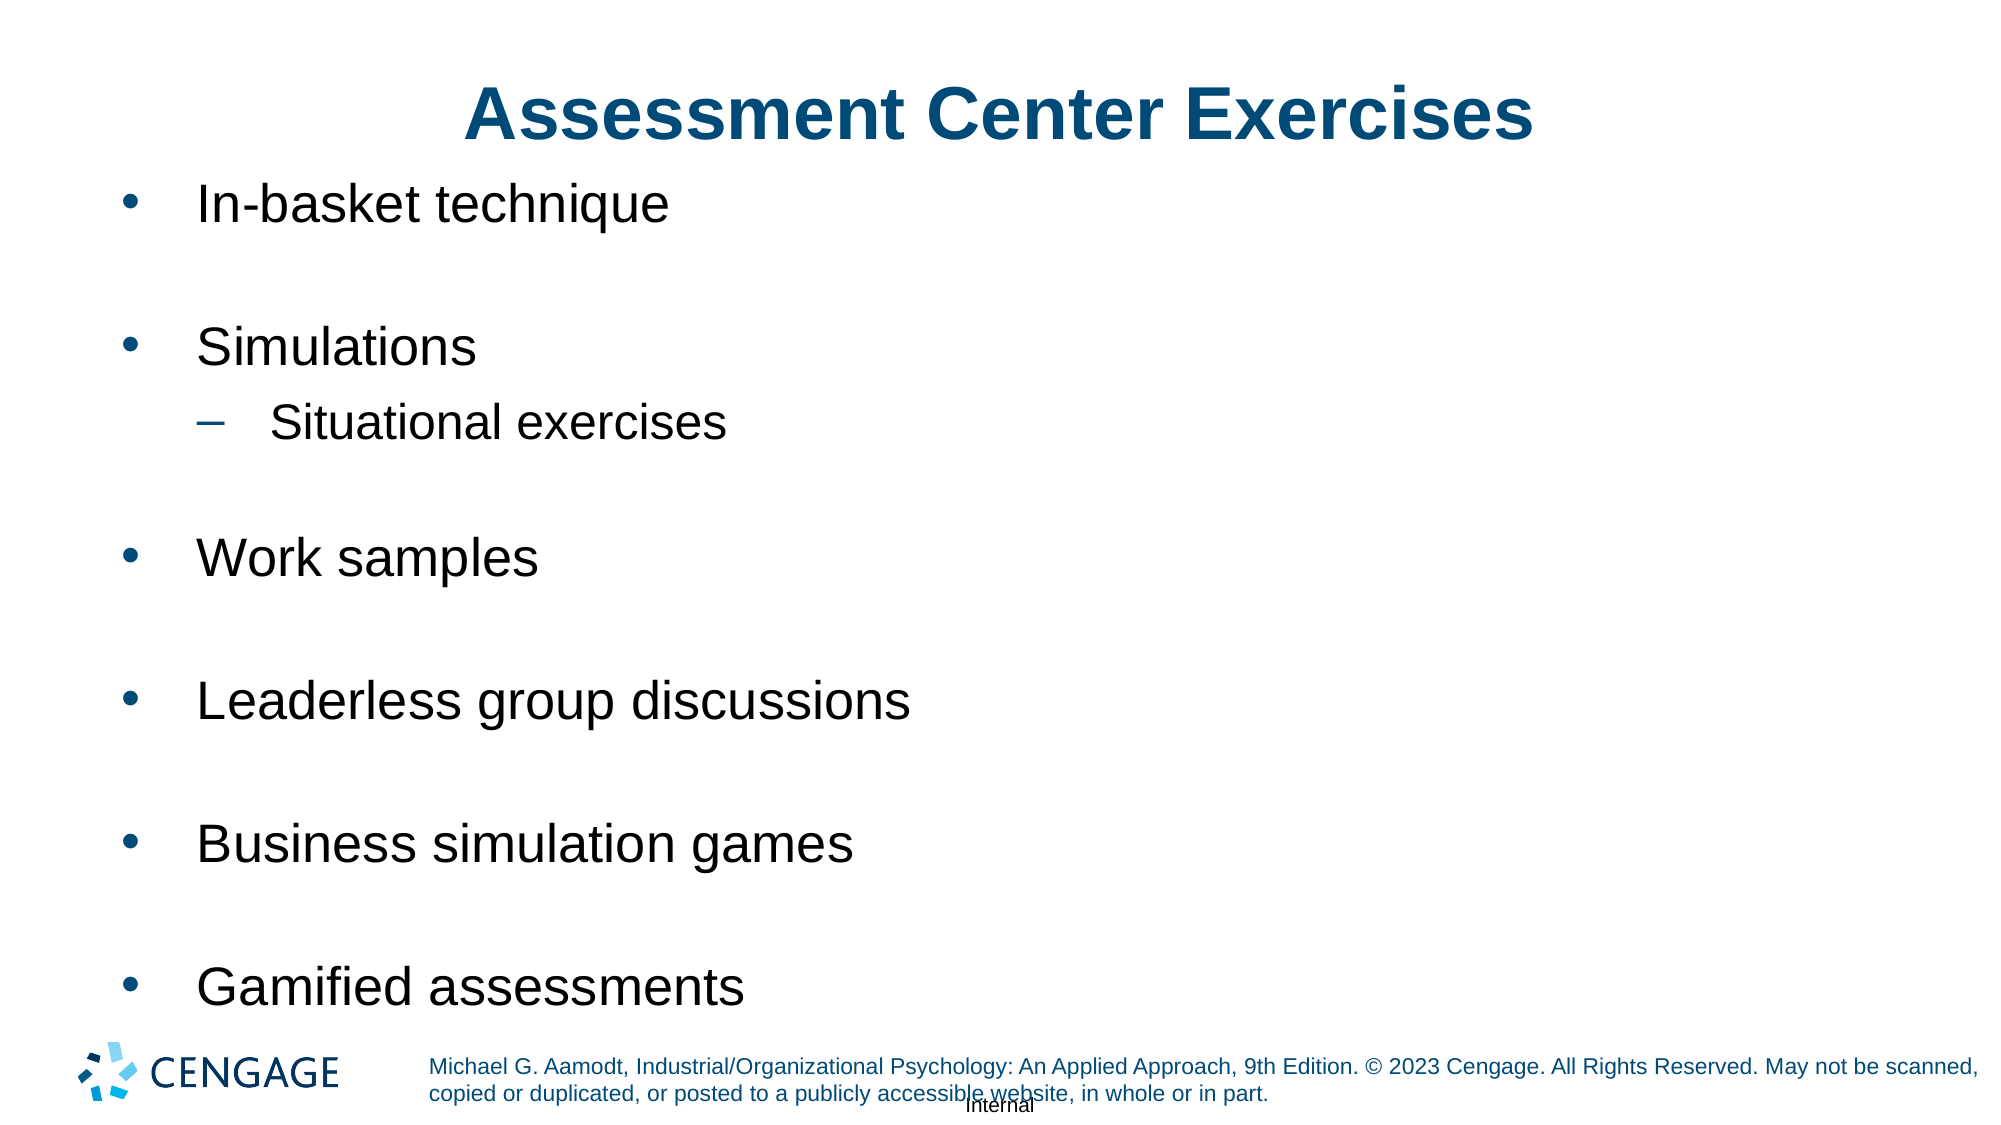

# Assessment Center Exercises
In-basket technique
Simulations
Situational exercises
Work samples
Leaderless group discussions
Business simulation games
Gamified assessments